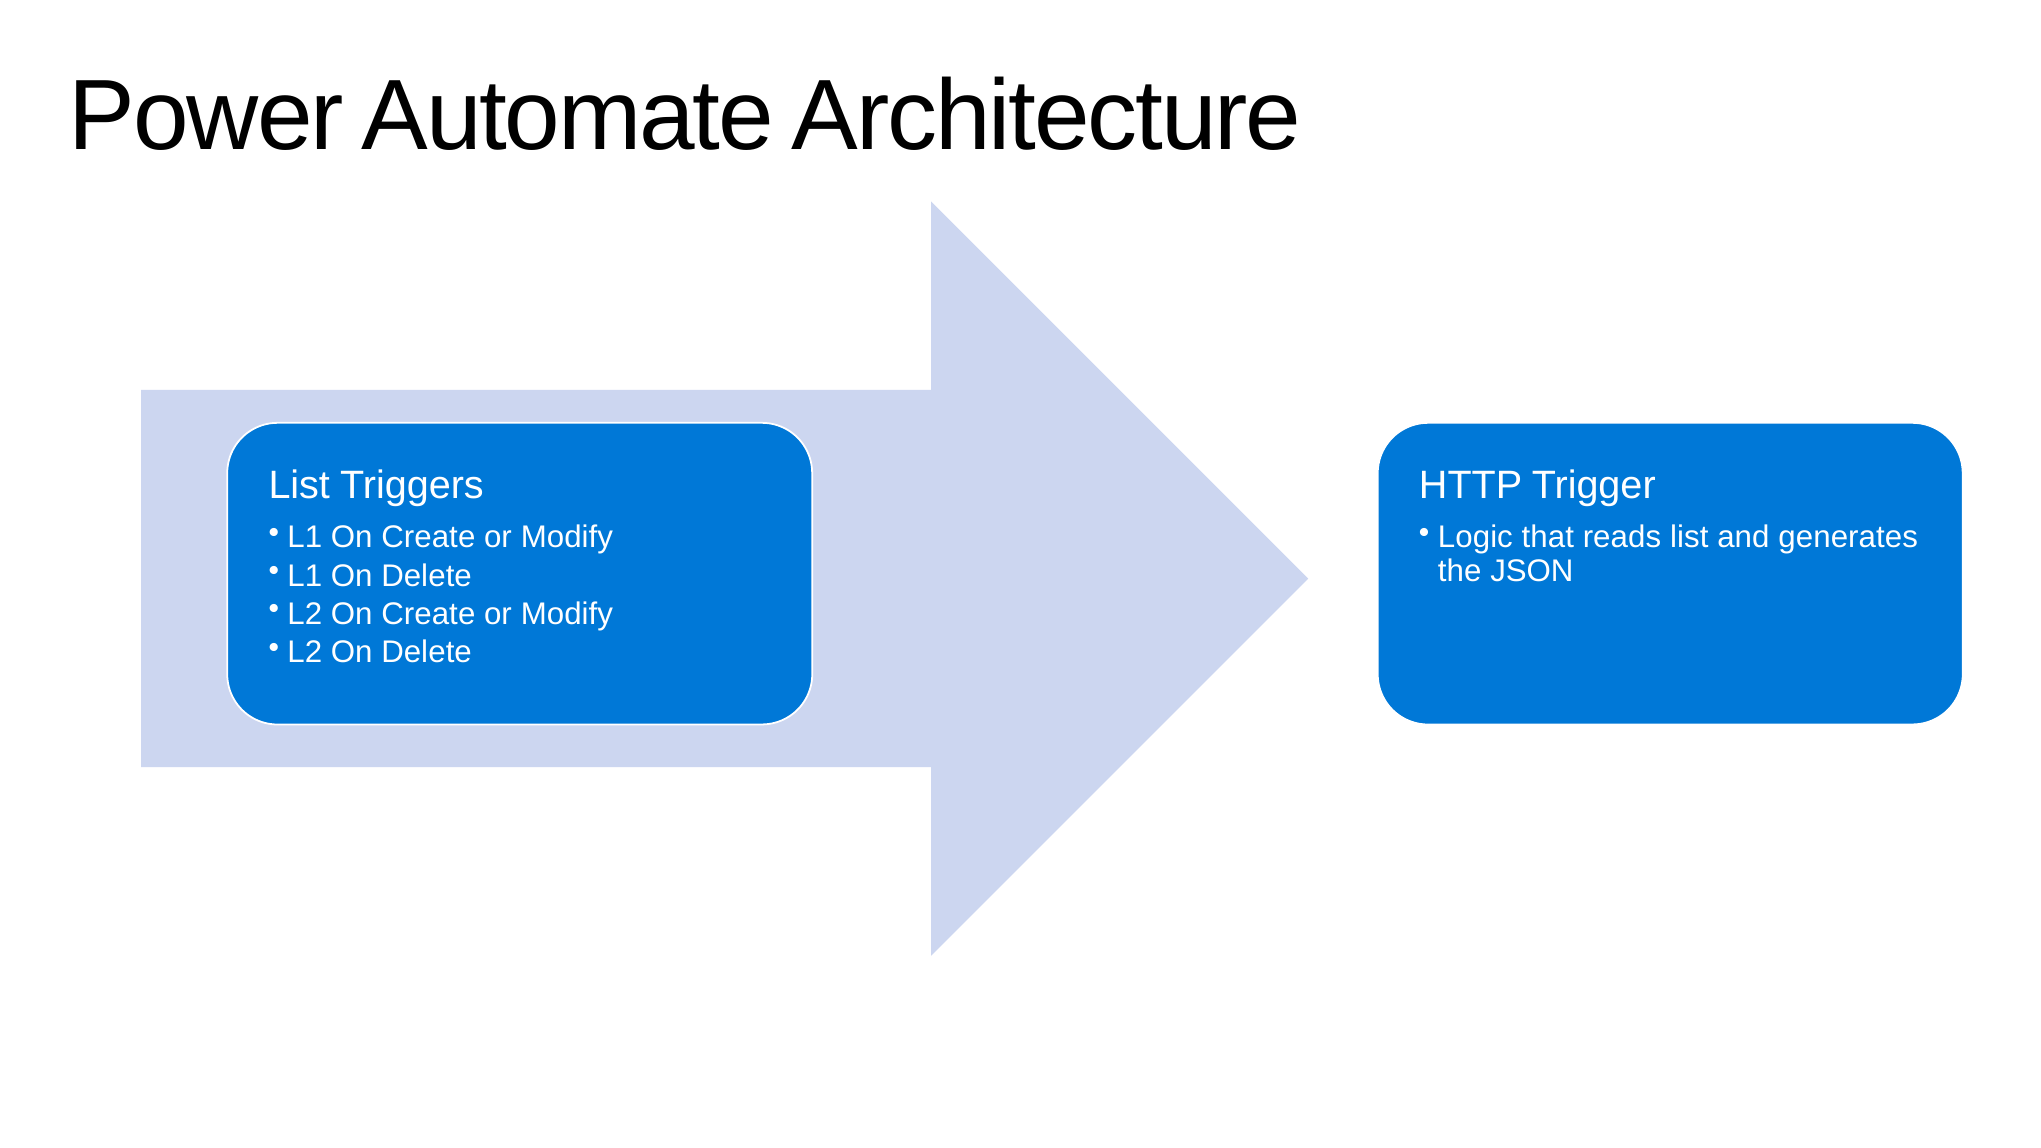

# Power Automate Architecture
List Triggers
L1 On Create or Modify
L1 On Delete
L2 On Create or Modify
L2 On Delete
HTTP Trigger
Logic that reads list and generates the JSON